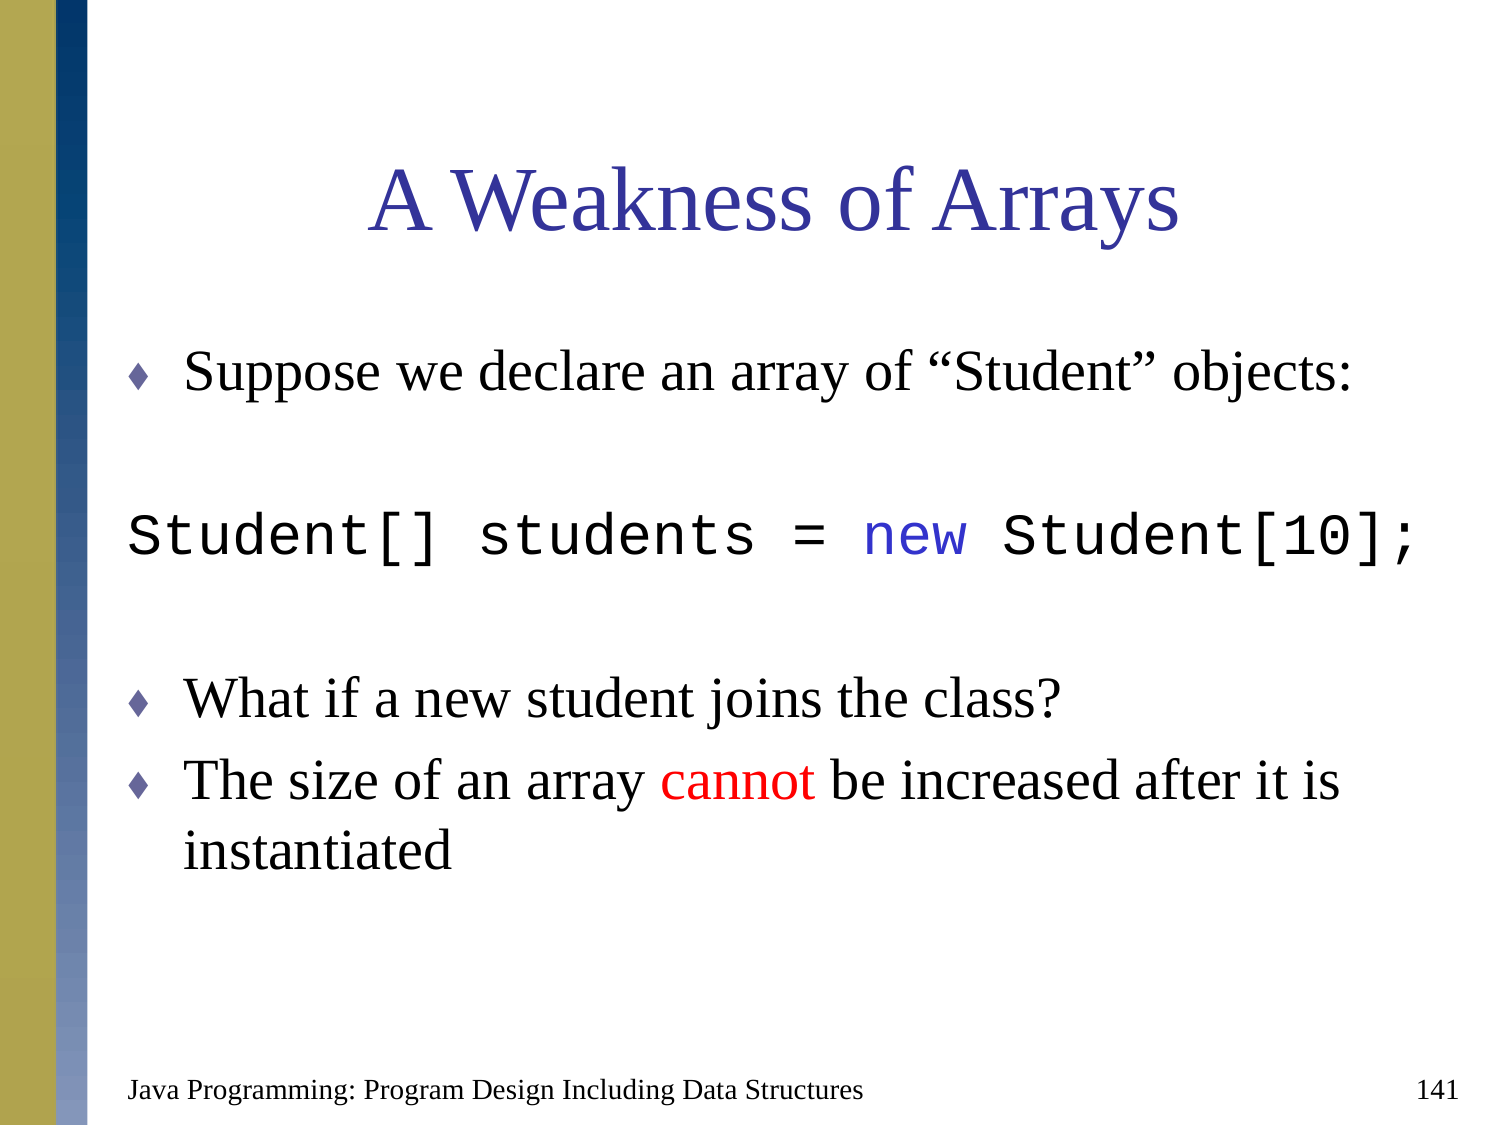

# A Weakness of Arrays
Suppose we declare an array of “Student” objects:

Student[] students = new Student[10];

What if a new student joins the class?
The size of an array cannot be increased after it is instantiated
Java Programming: Program Design Including Data Structures
141